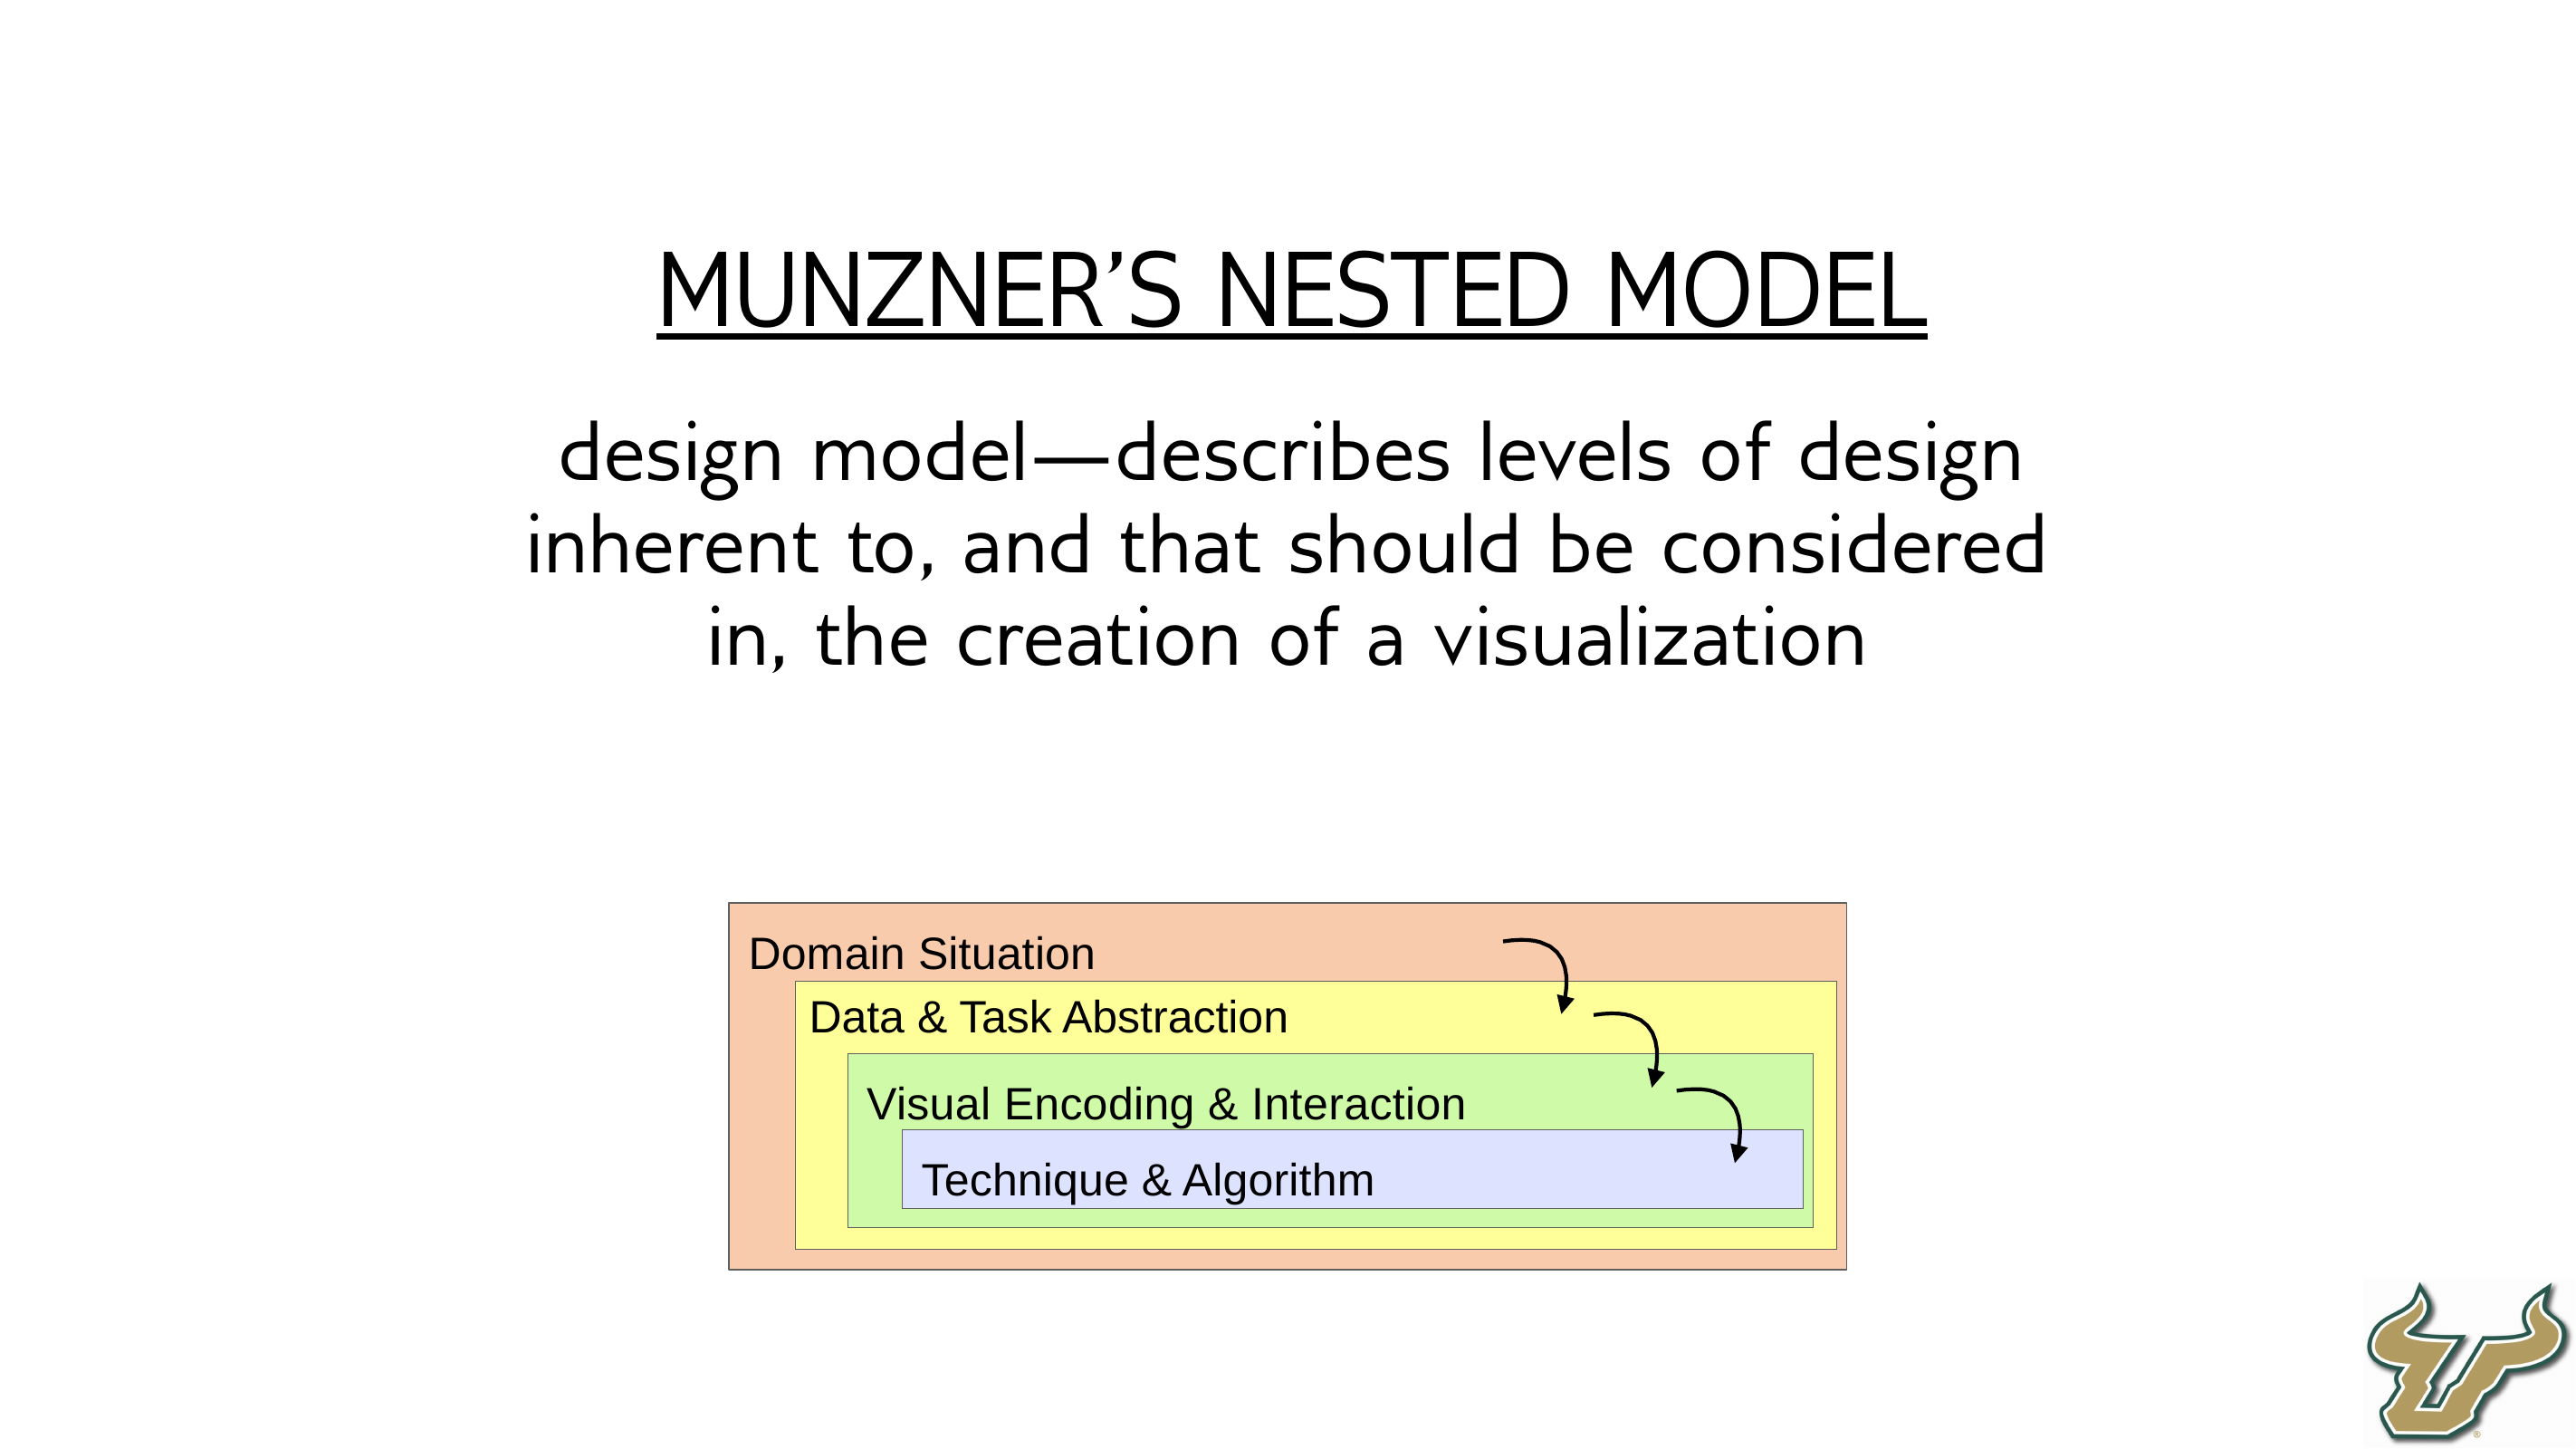

Munzner’s NESTED MODEL
design model—describes levels of design inherent to, and that should be considered in, the creation of a visualization

Domain Situation

Data & Task Abstraction

Visual Encoding & Interaction

Technique & Algorithm